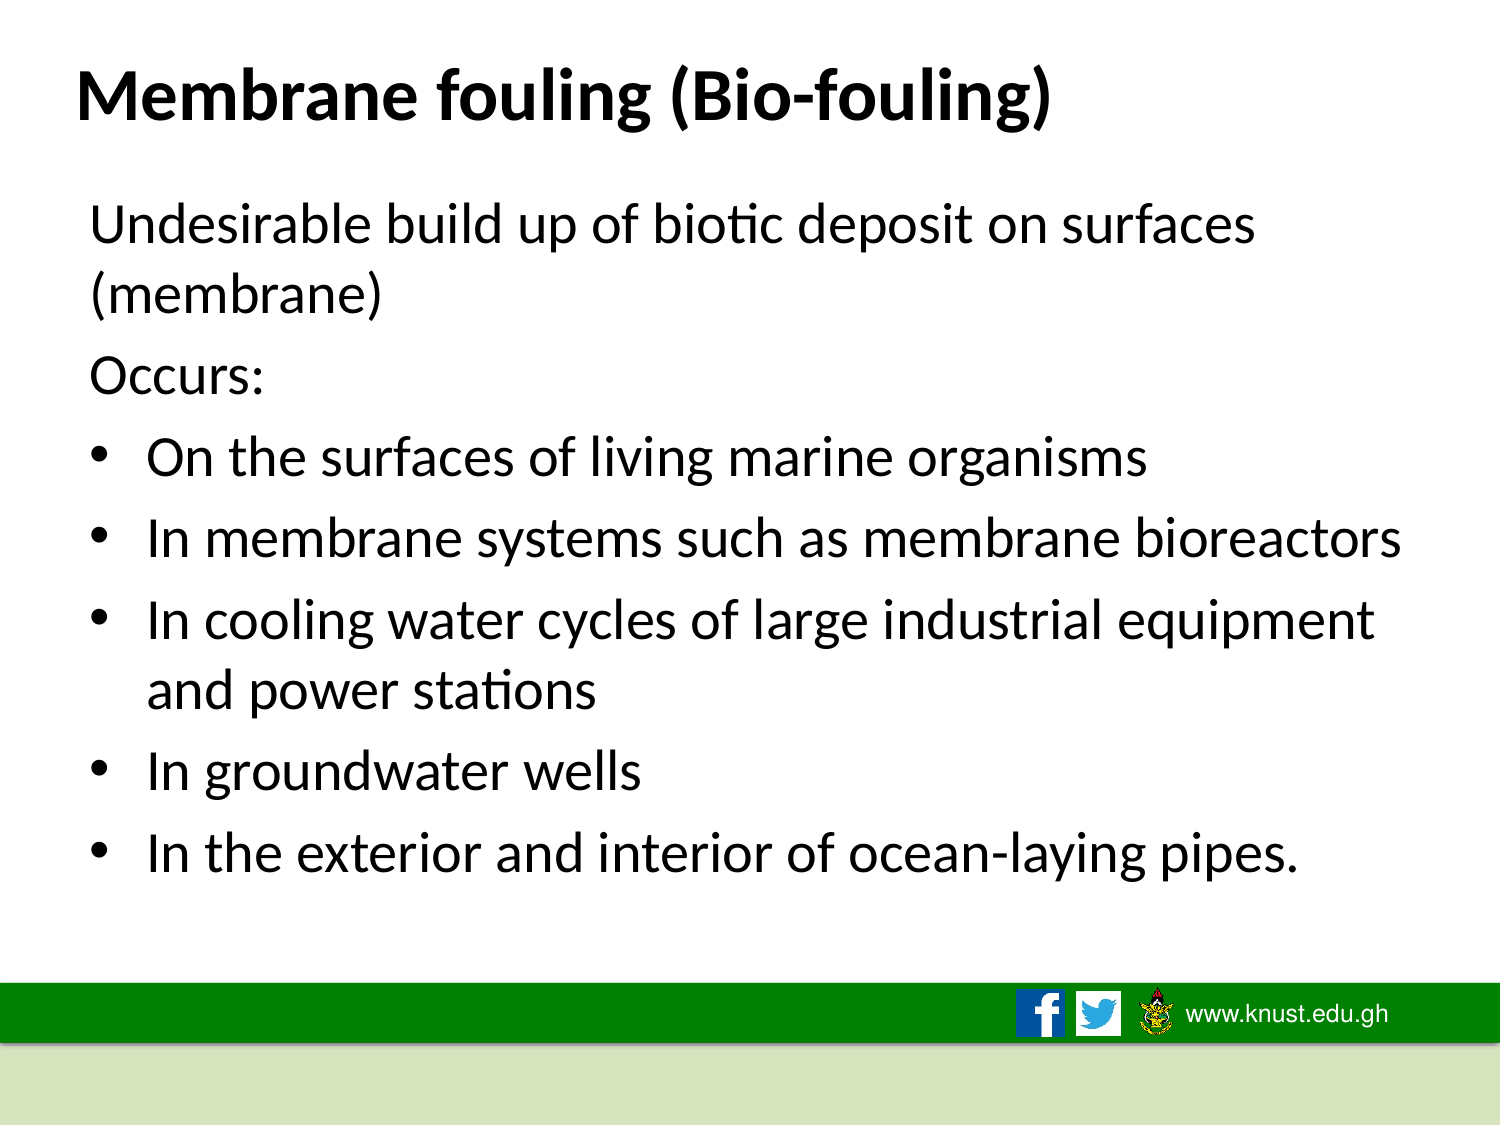

# Membrane fouling (Bio-fouling)
Undesirable build up of biotic deposit on surfaces (membrane)
Occurs:
On the surfaces of living marine organisms
In membrane systems such as membrane bioreactors
In cooling water cycles of large industrial equipment and power stations
In groundwater wells
In the exterior and interior of ocean-laying pipes.

2019/2020